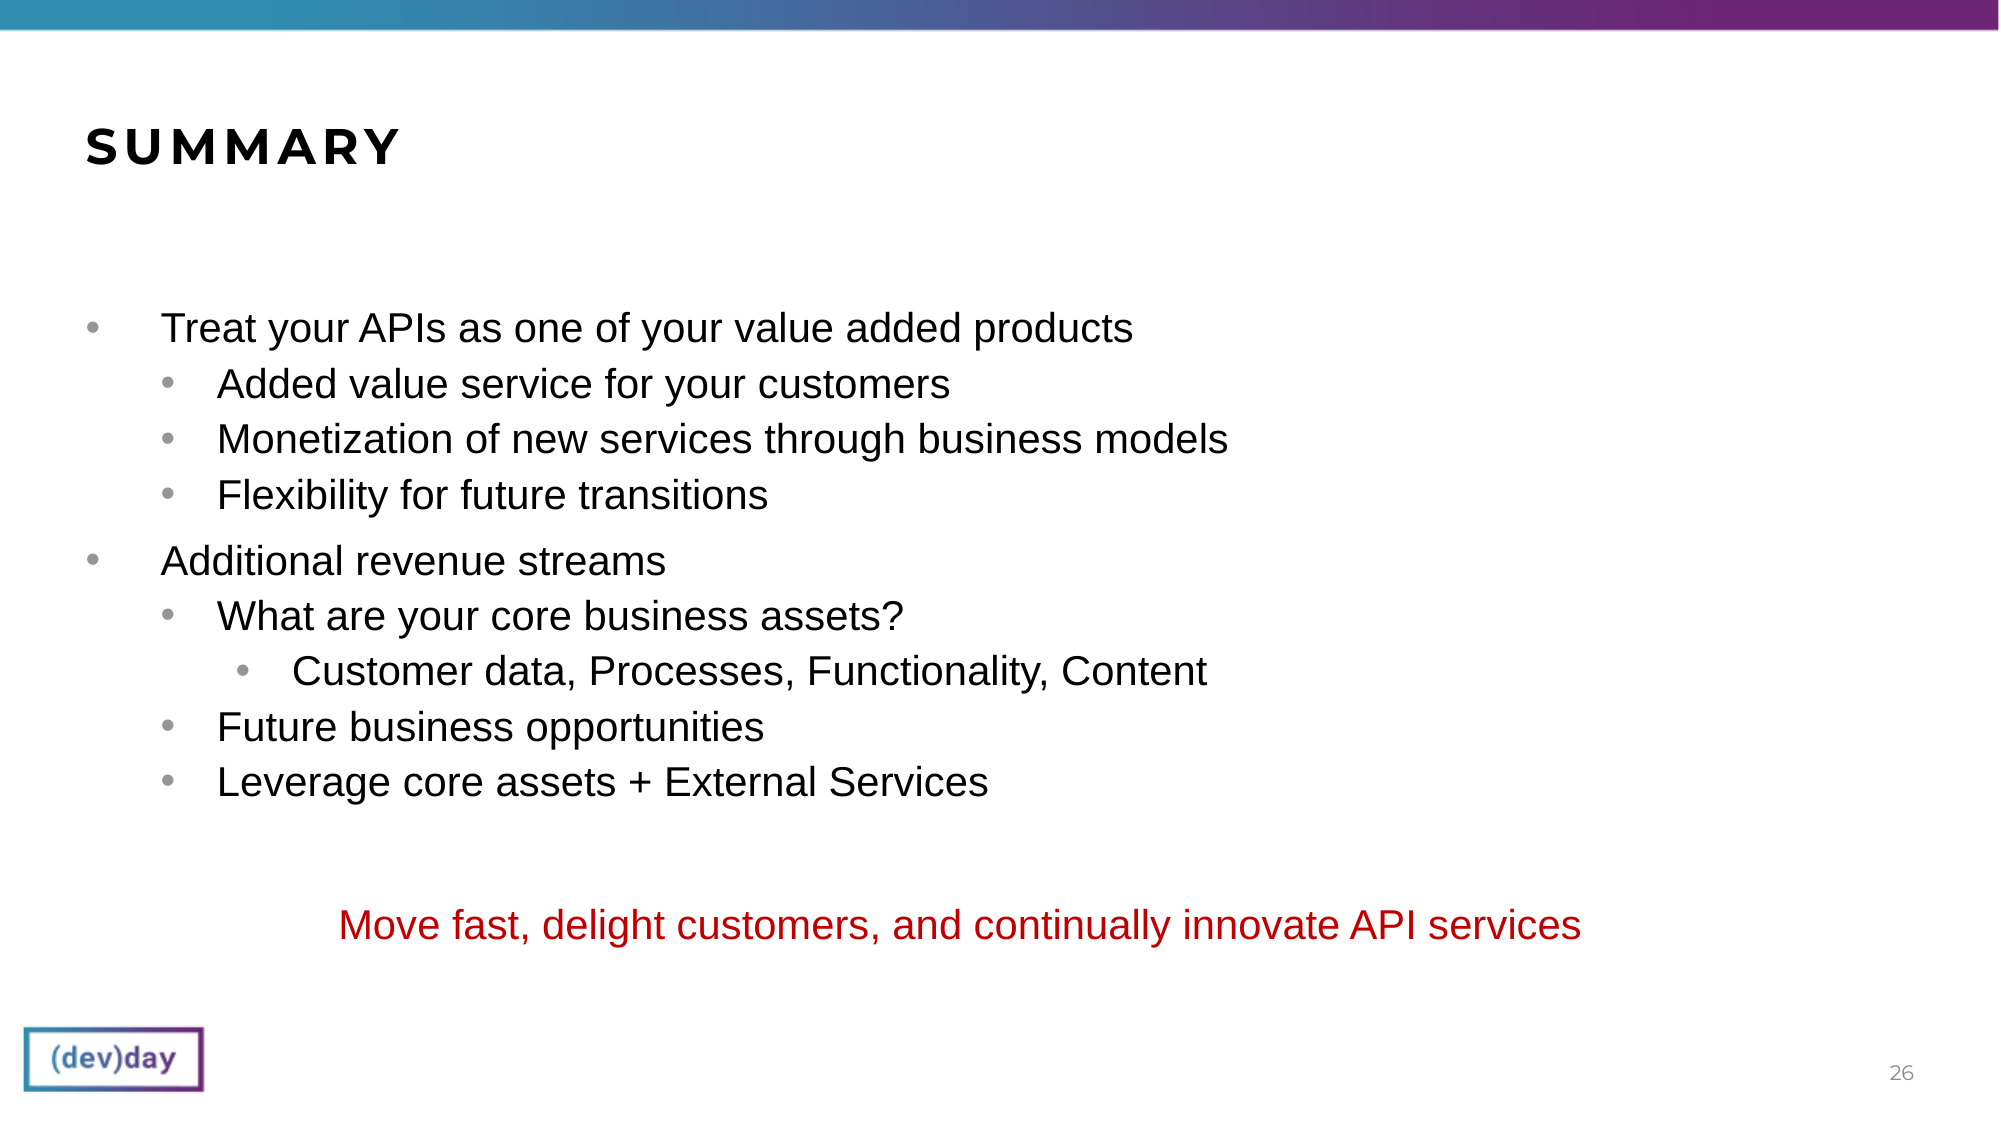

# Summary
Treat your APIs as one of your value added products
Added value service for your customers
Monetization of new services through business models
Flexibility for future transitions
Additional revenue streams
What are your core business assets?
Customer data, Processes, Functionality, Content
Future business opportunities
Leverage core assets + External Services

Move fast, delight customers, and continually innovate API services
26